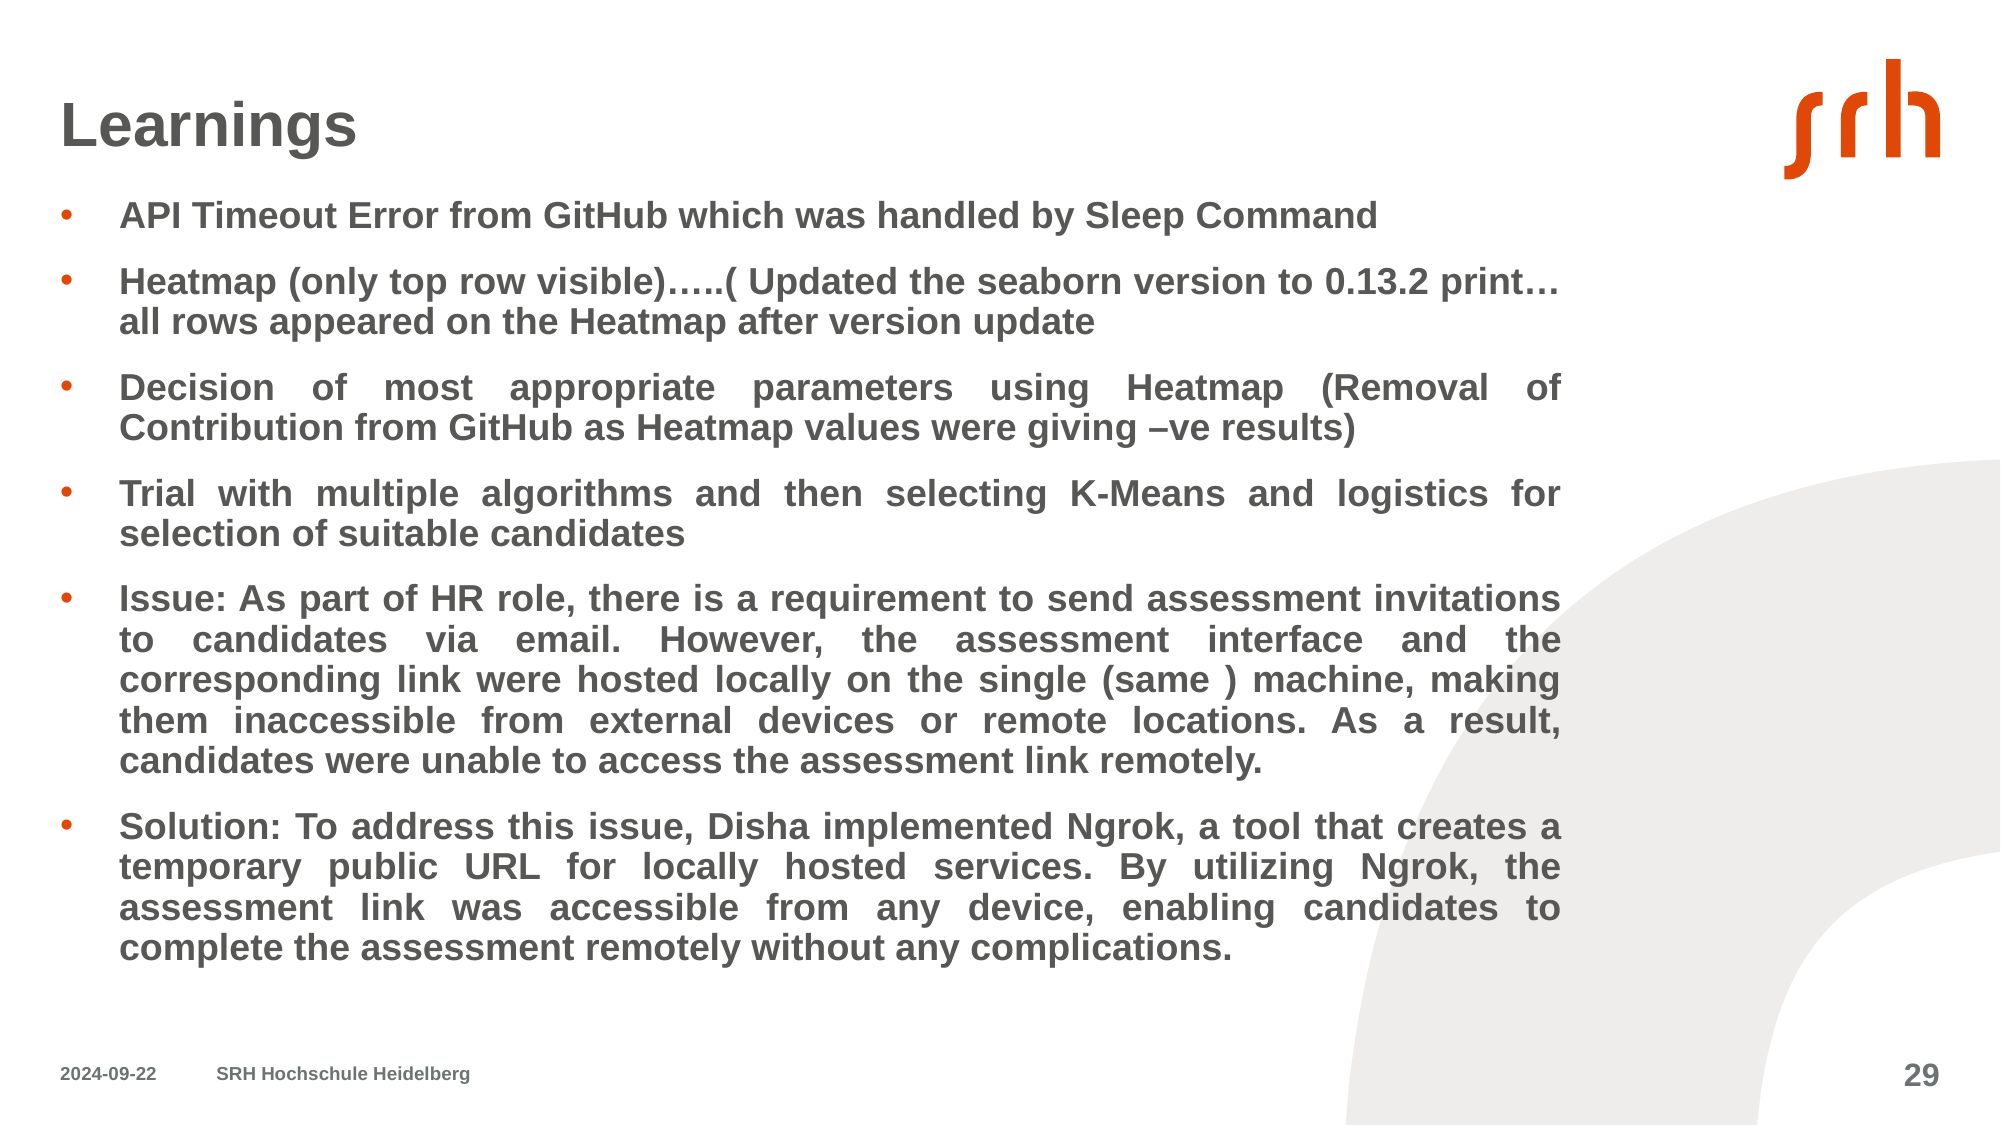

# Learnings
API Timeout Error from GitHub which was handled by Sleep Command
Heatmap (only top row visible)…..( Updated the seaborn version to 0.13.2 print…all rows appeared on the Heatmap after version update
Decision of most appropriate parameters using Heatmap (Removal of Contribution from GitHub as Heatmap values were giving –ve results)
Trial with multiple algorithms and then selecting K-Means and logistics for selection of suitable candidates
Issue: As part of HR role, there is a requirement to send assessment invitations to candidates via email. However, the assessment interface and the corresponding link were hosted locally on the single (same ) machine, making them inaccessible from external devices or remote locations. As a result, candidates were unable to access the assessment link remotely.
Solution: To address this issue, Disha implemented Ngrok, a tool that creates a temporary public URL for locally hosted services. By utilizing Ngrok, the assessment link was accessible from any device, enabling candidates to complete the assessment remotely without any complications.

2024-09-22
SRH Hochschule Heidelberg
29